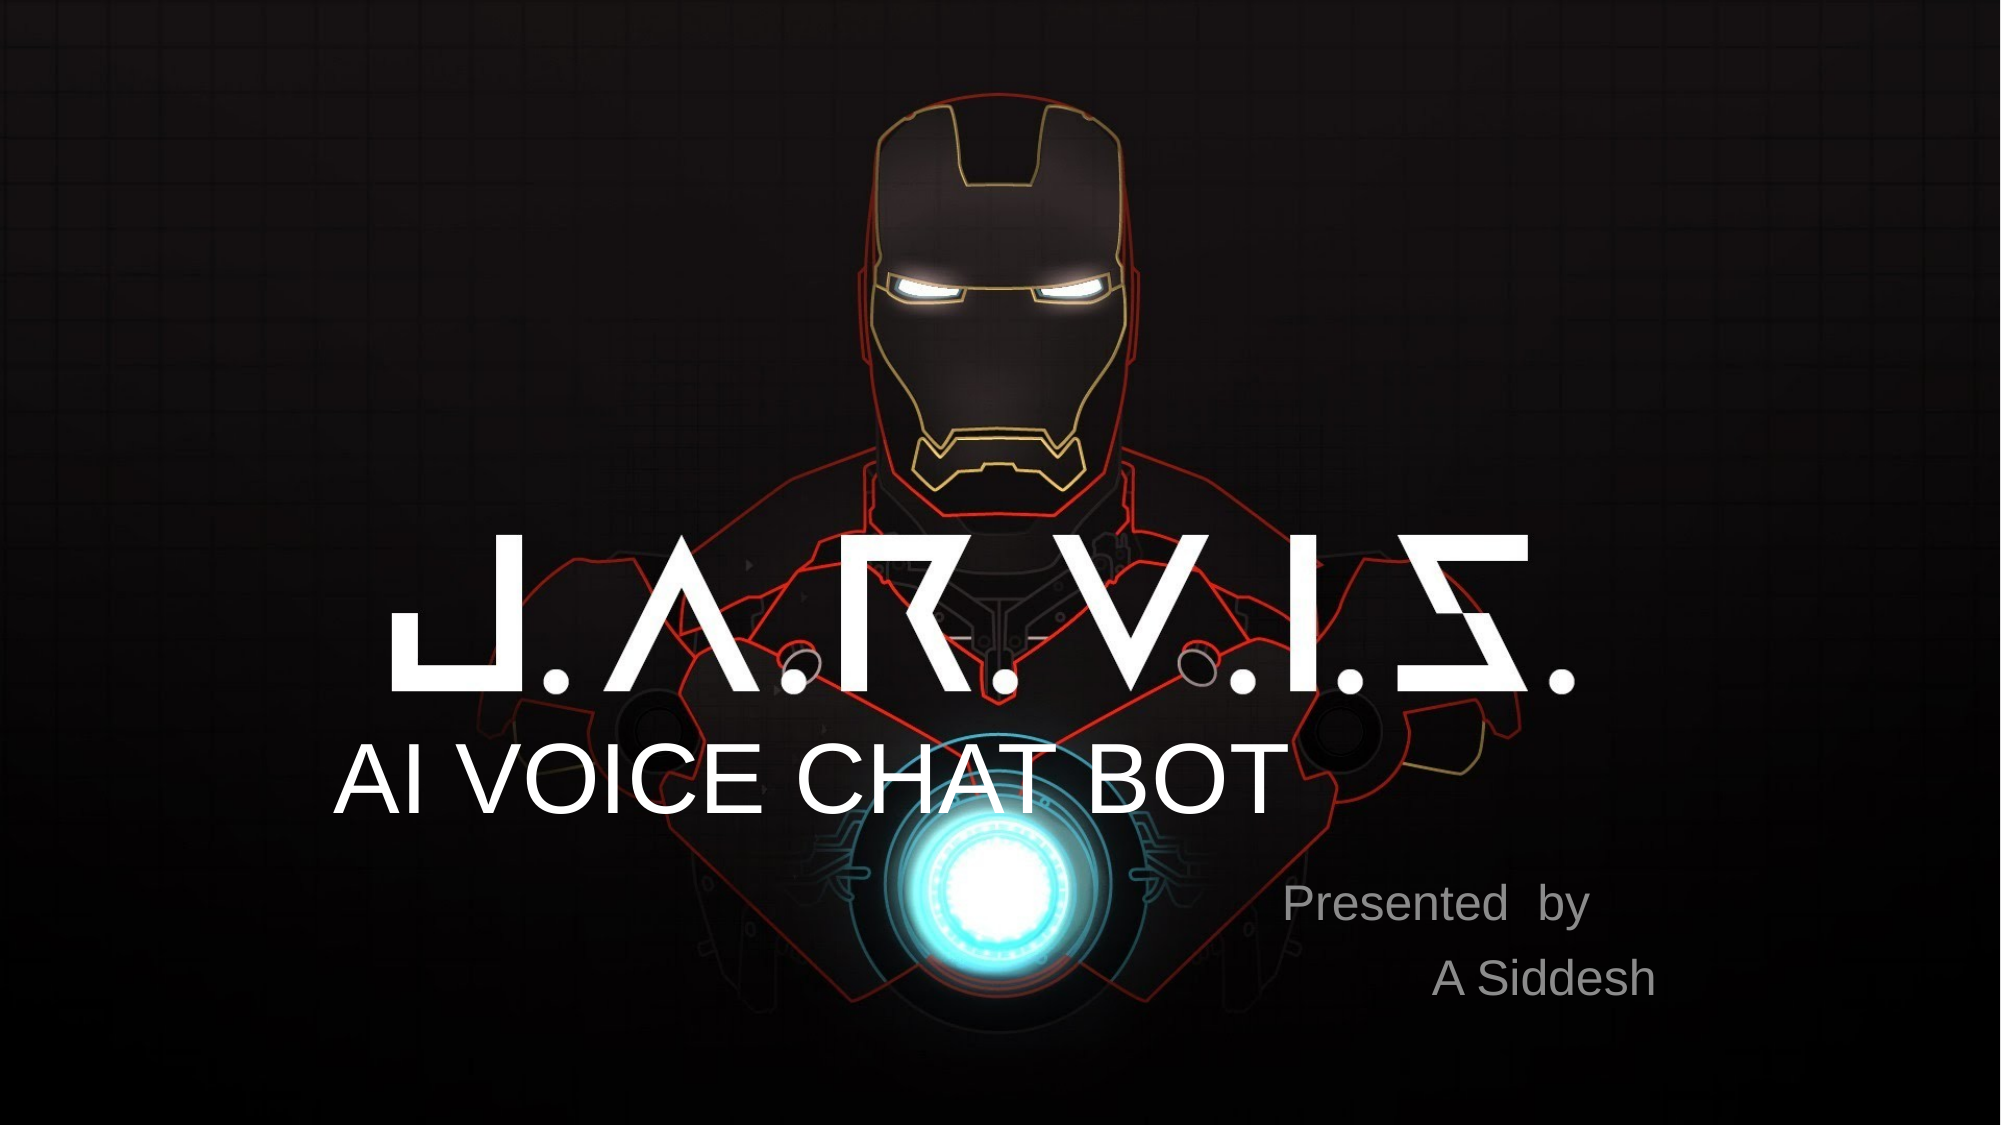

# AI VOICE CHAT BOT
Presented  by
 	A Siddesh